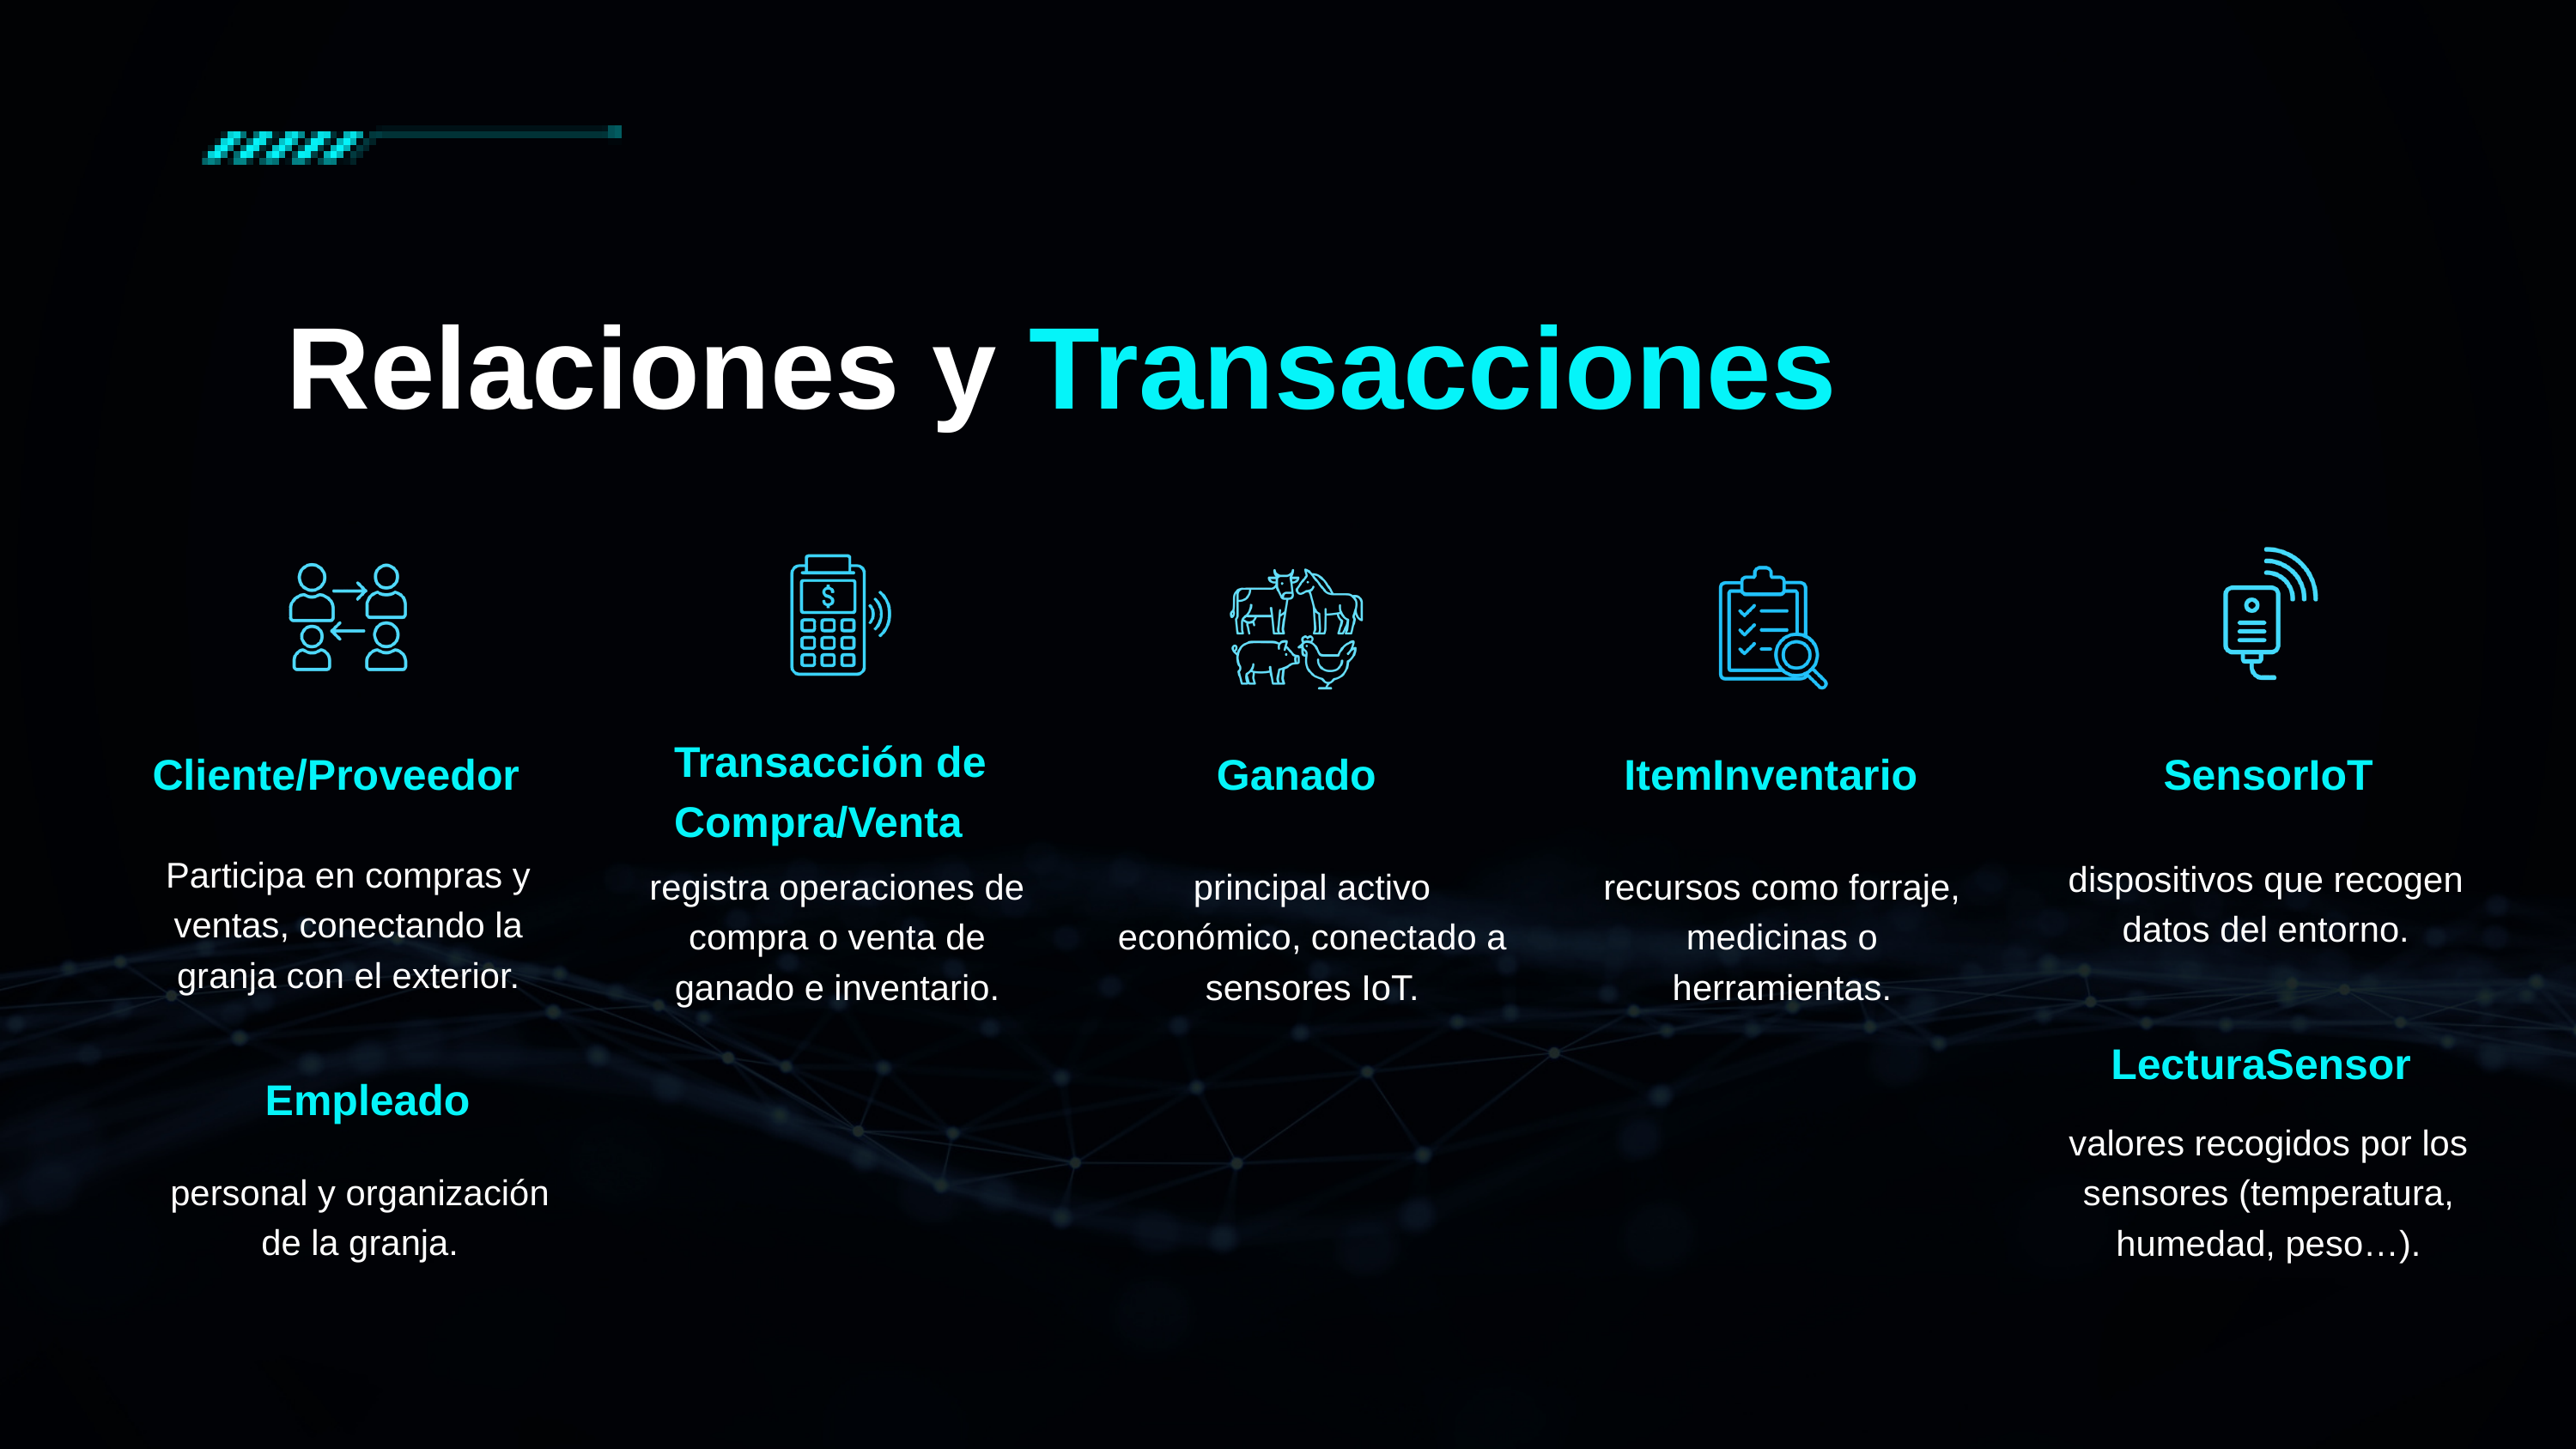

Relaciones y
Transacciones

Transacción de Compra/Venta
Cliente/Proveedor
Ganado
ItemInventario
SensorIoT
Participa en compras y ventas, conectando la granja con el exterior.
dispositivos que recogen datos del entorno.
registra operaciones de compra o venta de ganado e inventario.
principal activo económico, conectado a sensores IoT.
recursos como forraje, medicinas o herramientas.
LecturaSensor
Empleado
valores recogidos por los sensores (temperatura, humedad, peso…).
personal y organización de la granja.